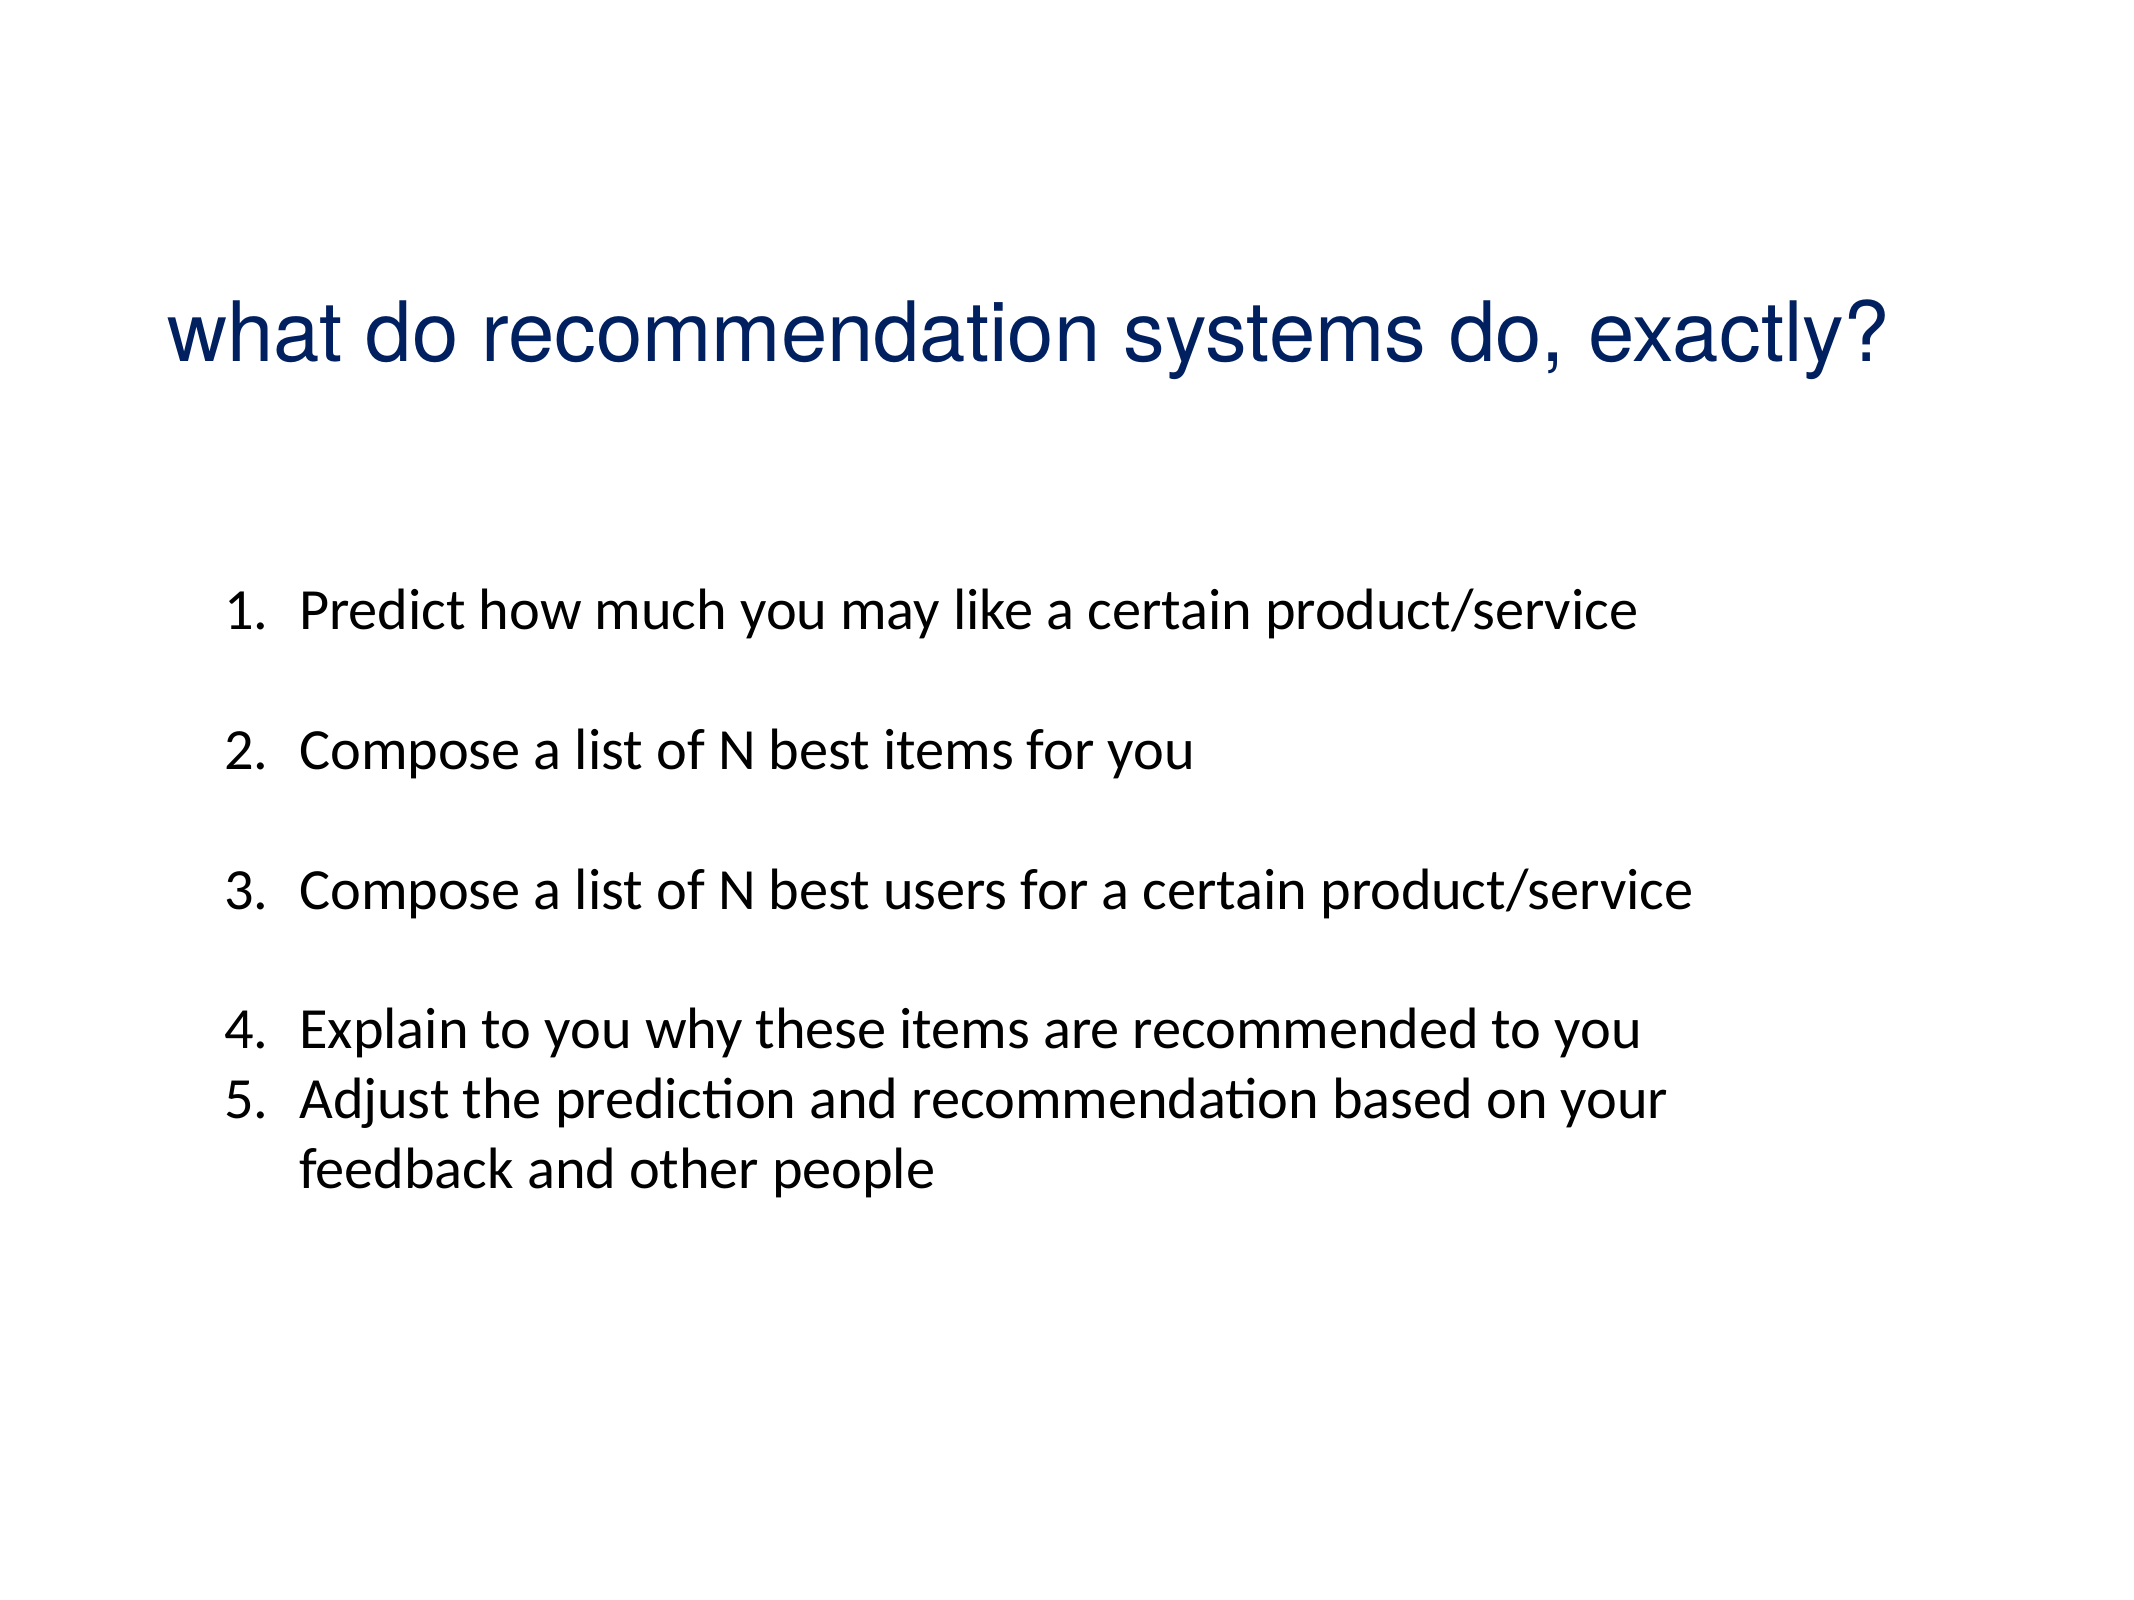

what do recommendation systems do, exactly?
Predict how much you may like a certain product/service
Compose a list of N best items for you
Compose a list of N best users for a certain product/service
Explain to you why these items are recommended to you
Adjust the prediction and recommendation based on your feedback and other people